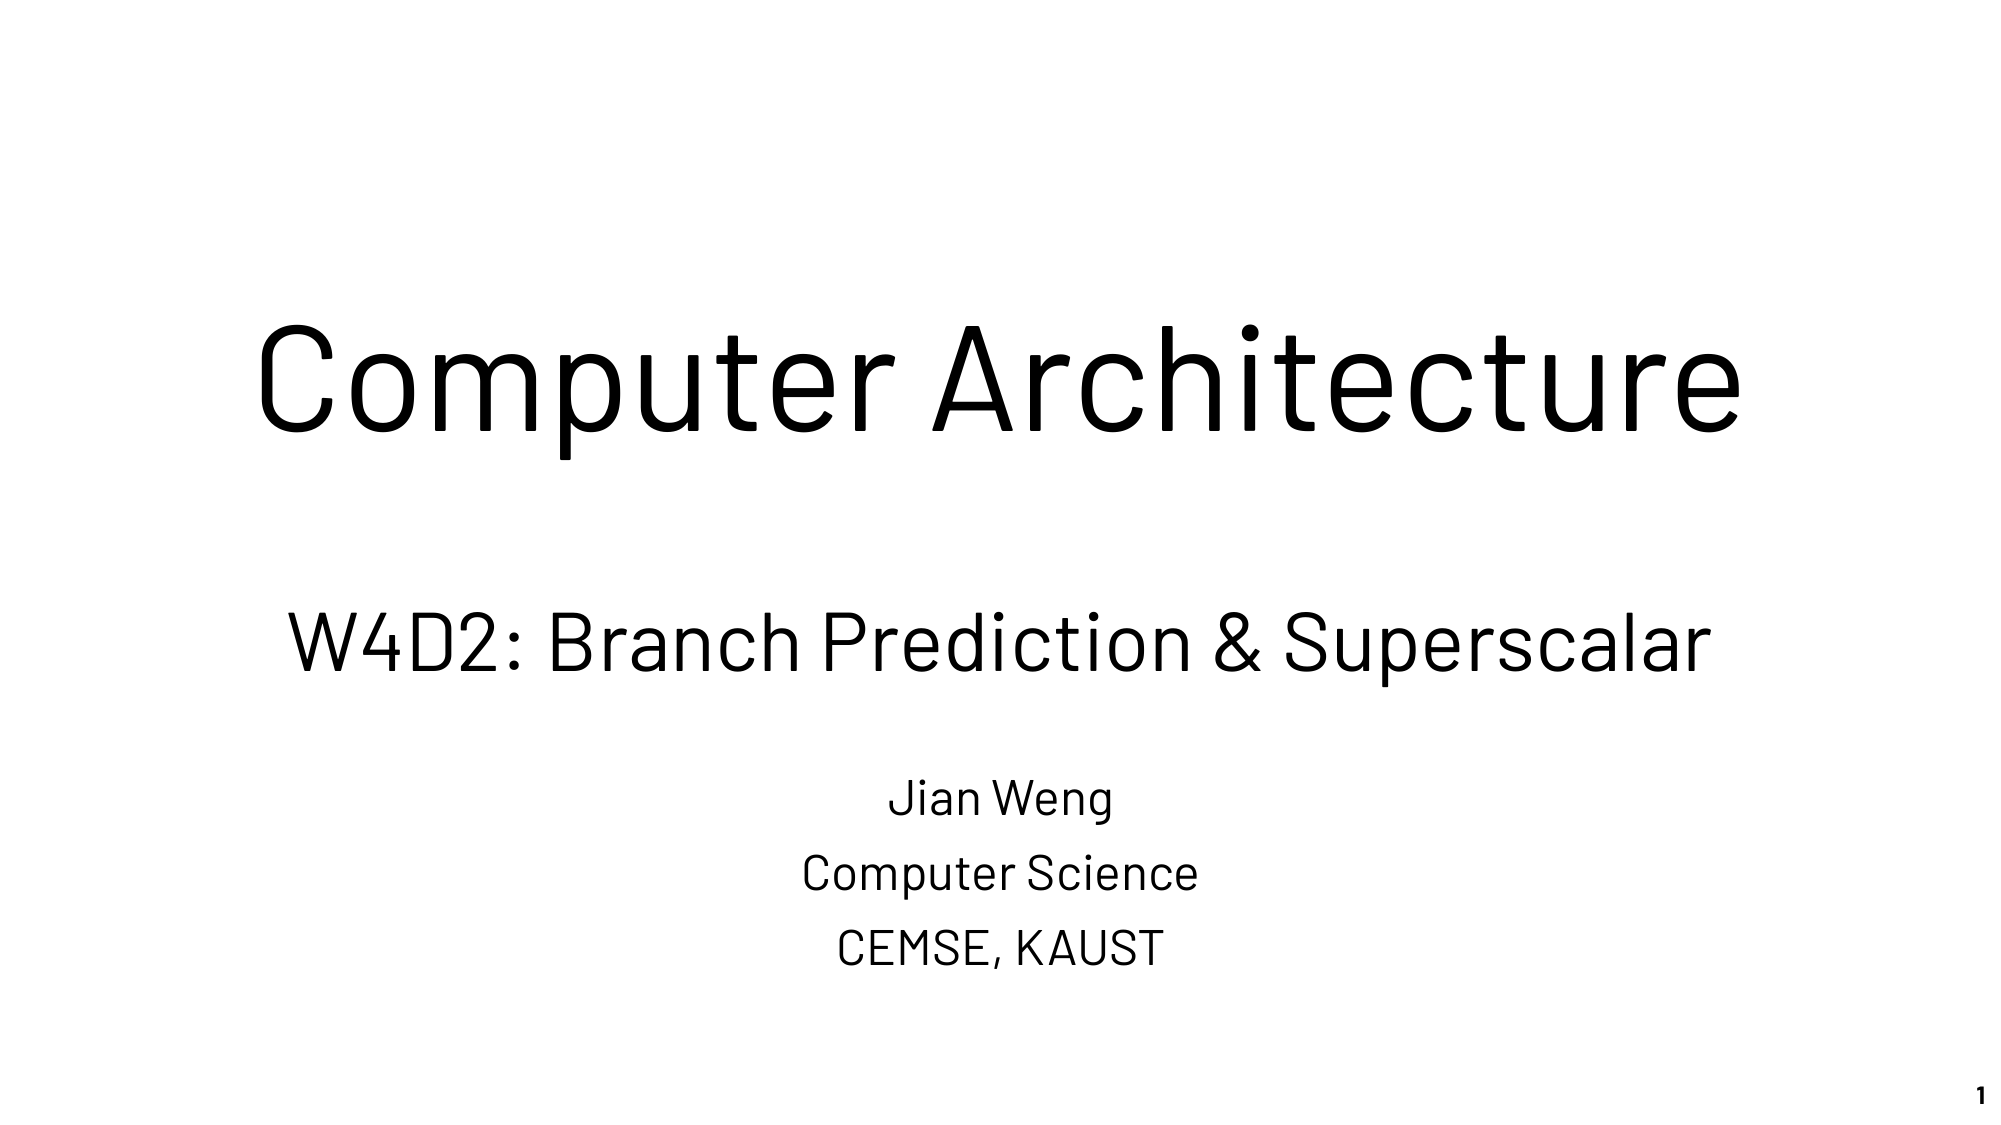

# Computer Architecture W4D2: Branch Prediction & Superscalar
Jian Weng
Computer Science
CEMSE, KAUST
1